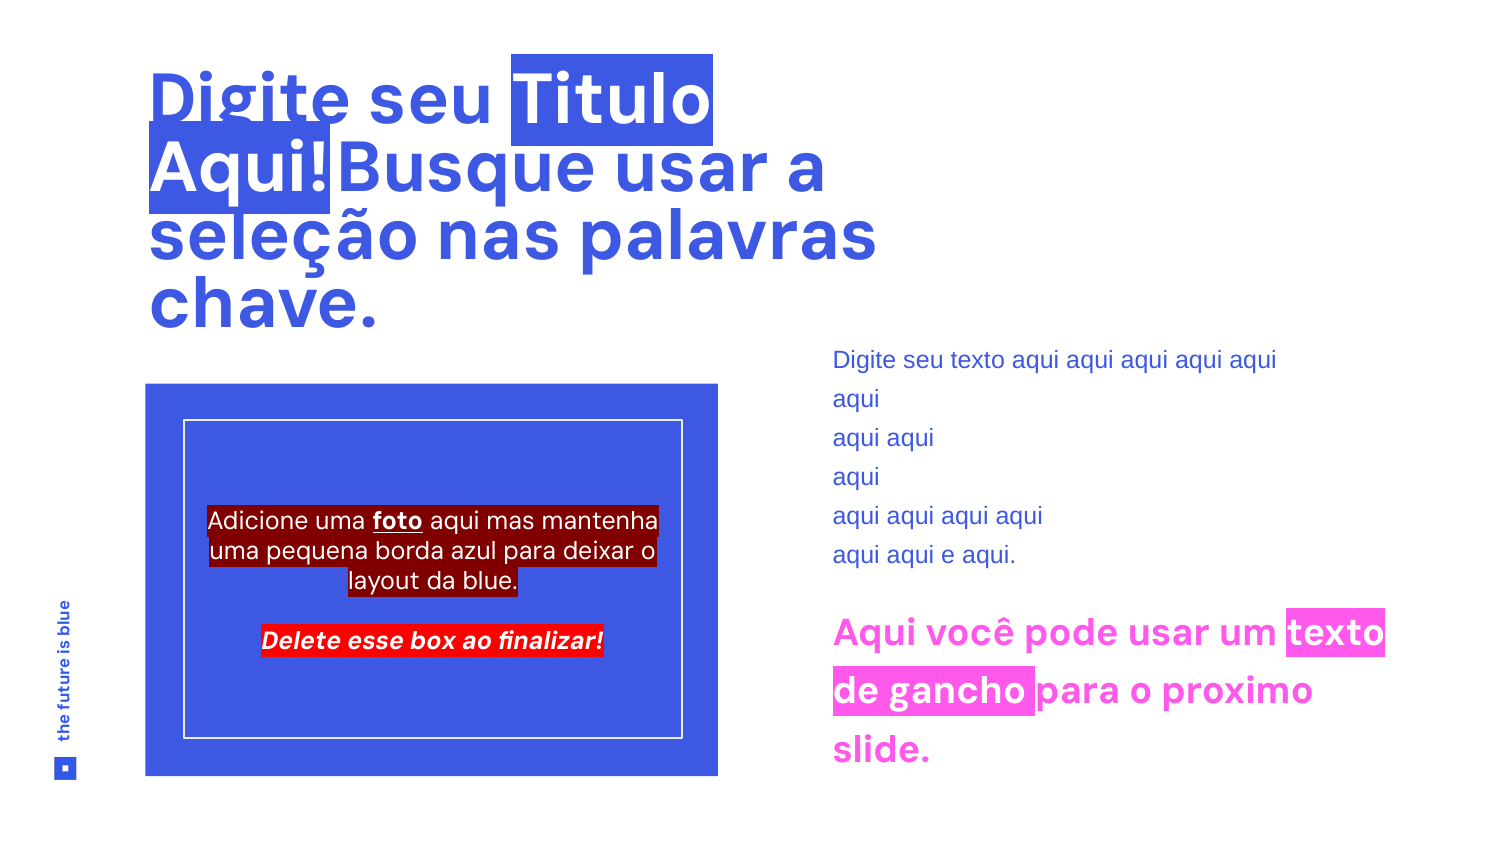

Digite seu Titulo Aqui!  Busque usar a seleção nas palavras chave.
Digite seu texto aqui aqui aqui aqui aqui
aqui
aqui aqui
aqui
aqui aqui aqui aqui
aqui aqui e aqui.
Aqui você pode usar um texto de gancho para o proximo slide.

Adicione uma foto aqui mas mantenha uma pequena borda azul para deixar o layout da blue.

Delete esse box ao finalizar!